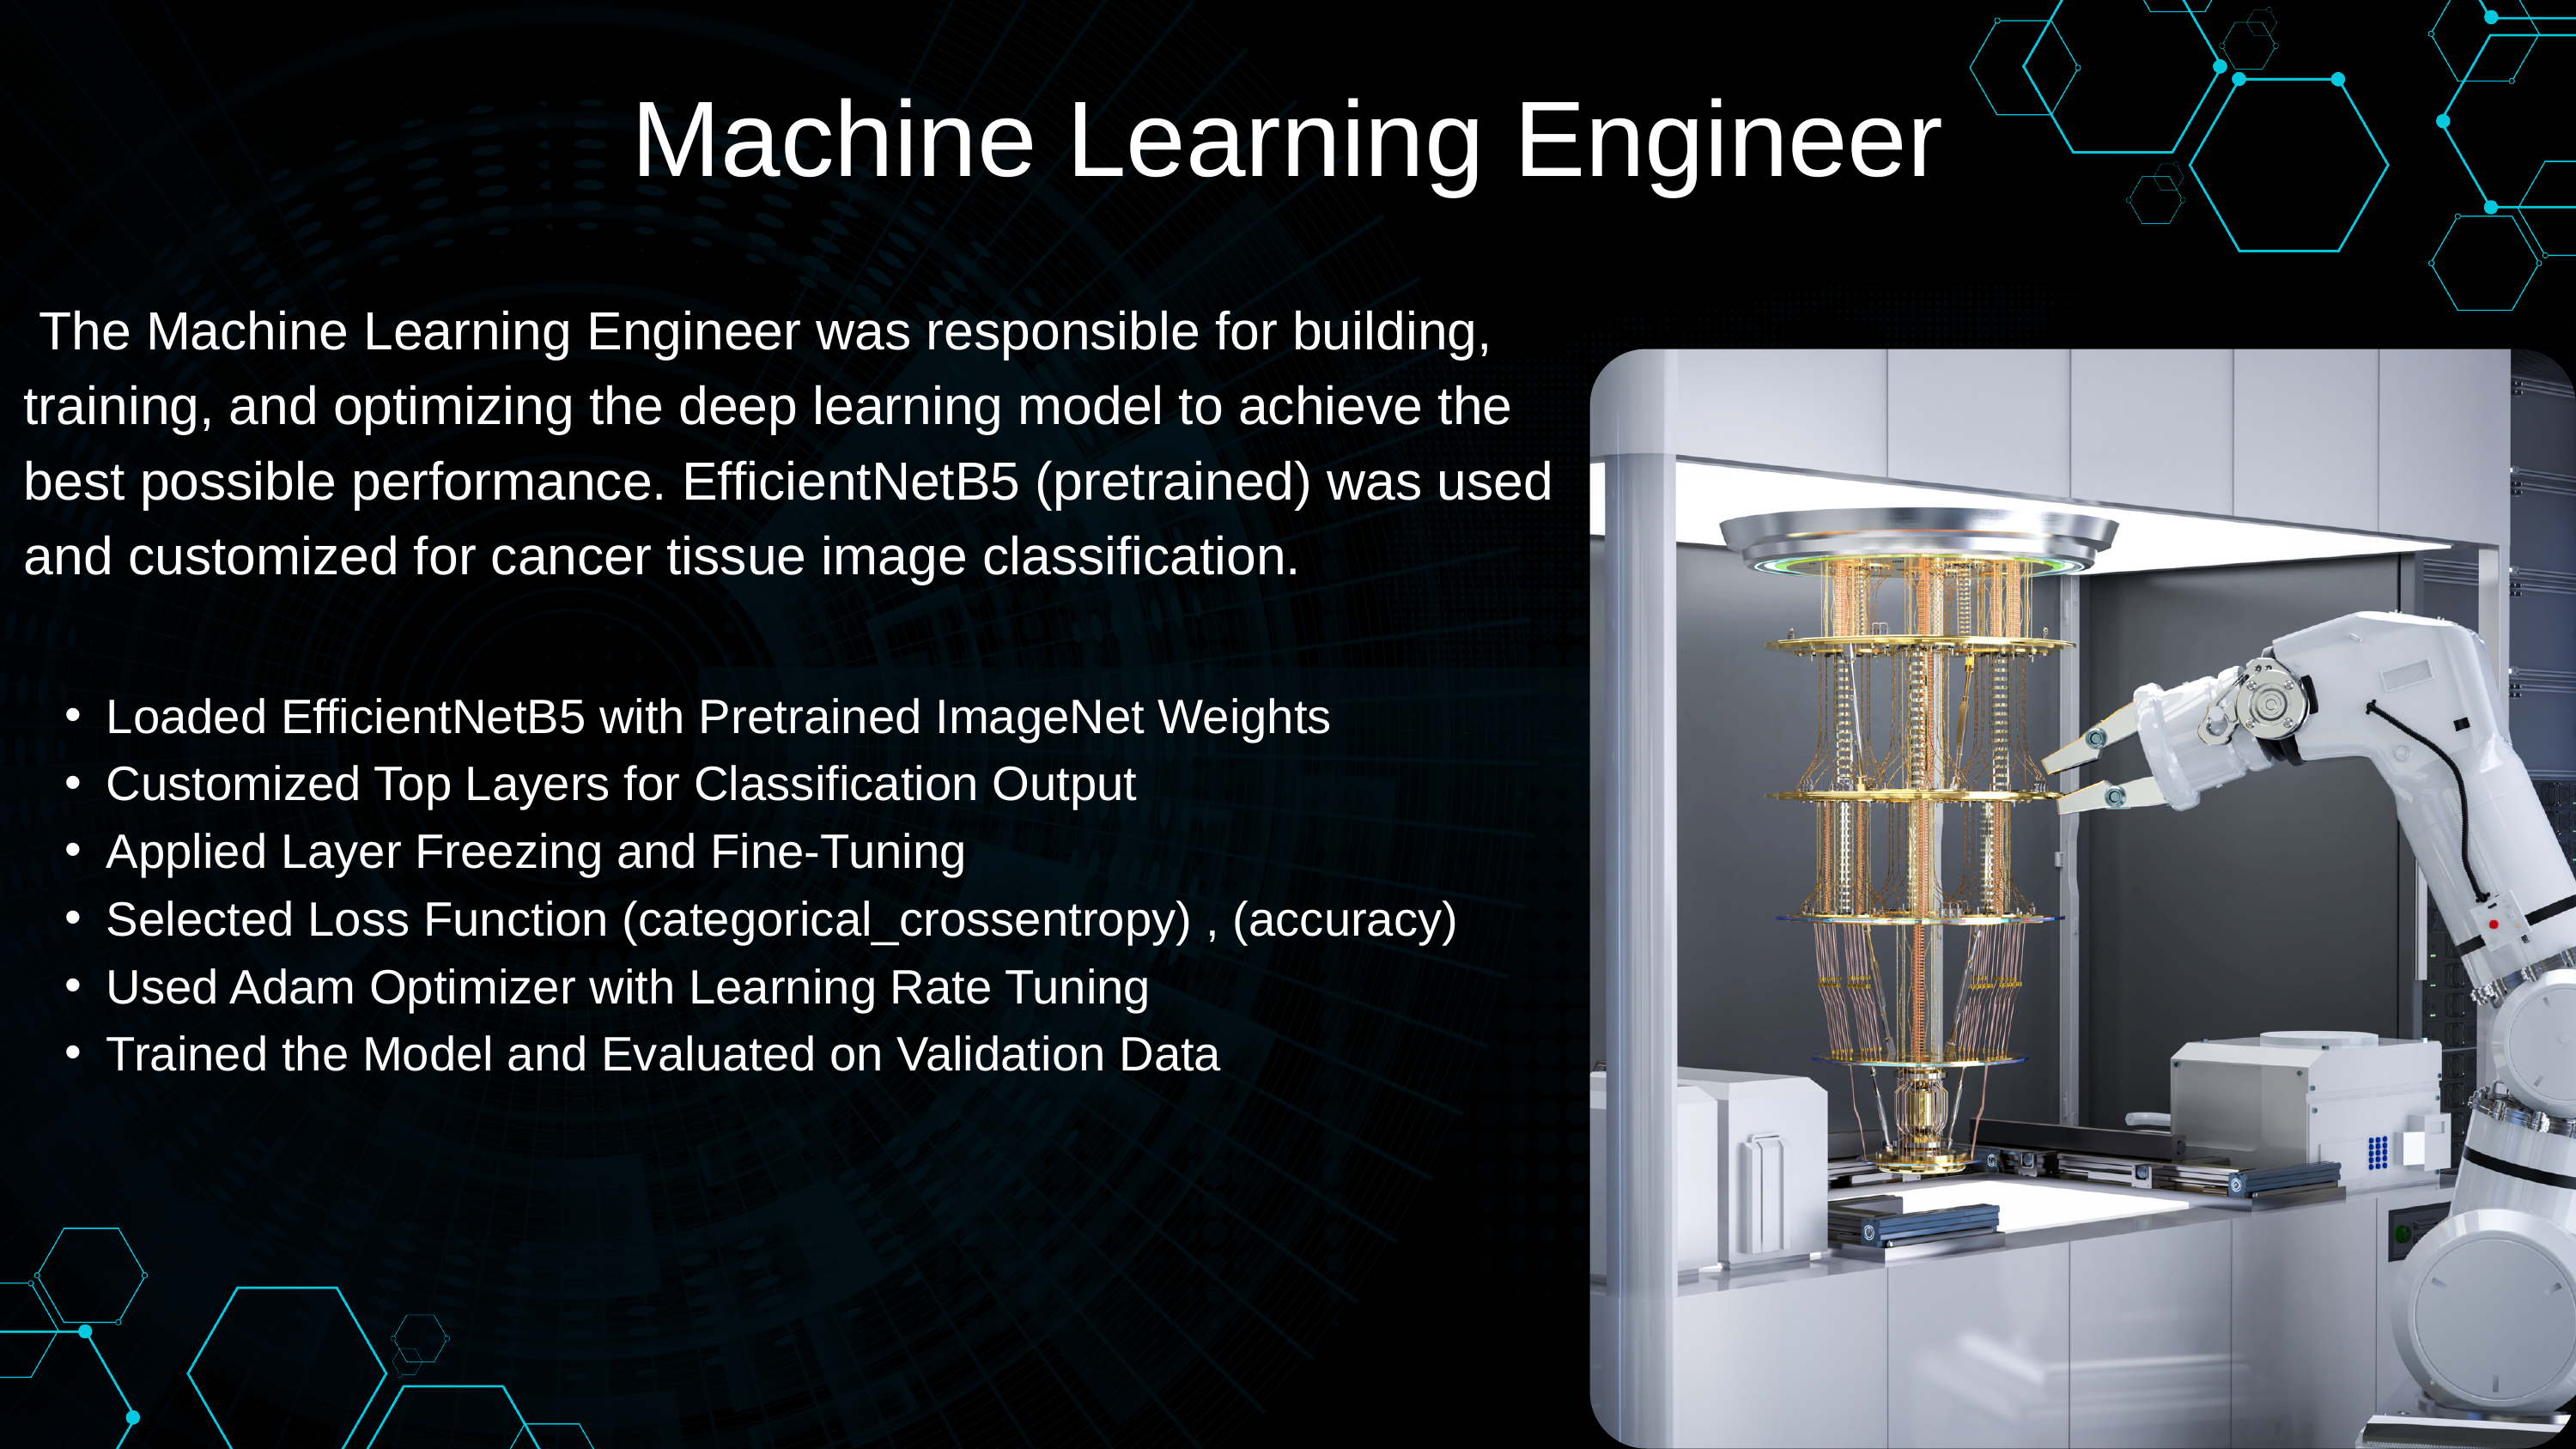

Machine Learning Engineer

 The Machine Learning Engineer was responsible for building, training, and optimizing the deep learning model to achieve the best possible performance. EfficientNetB5 (pretrained) was used and customized for cancer tissue image classification.

Loaded EfficientNetB5 with Pretrained ImageNet Weights
Customized Top Layers for Classification Output
Applied Layer Freezing and Fine-Tuning
Selected Loss Function (categorical_crossentropy) , (accuracy)
Used Adam Optimizer with Learning Rate Tuning
Trained the Model and Evaluated on Validation Data